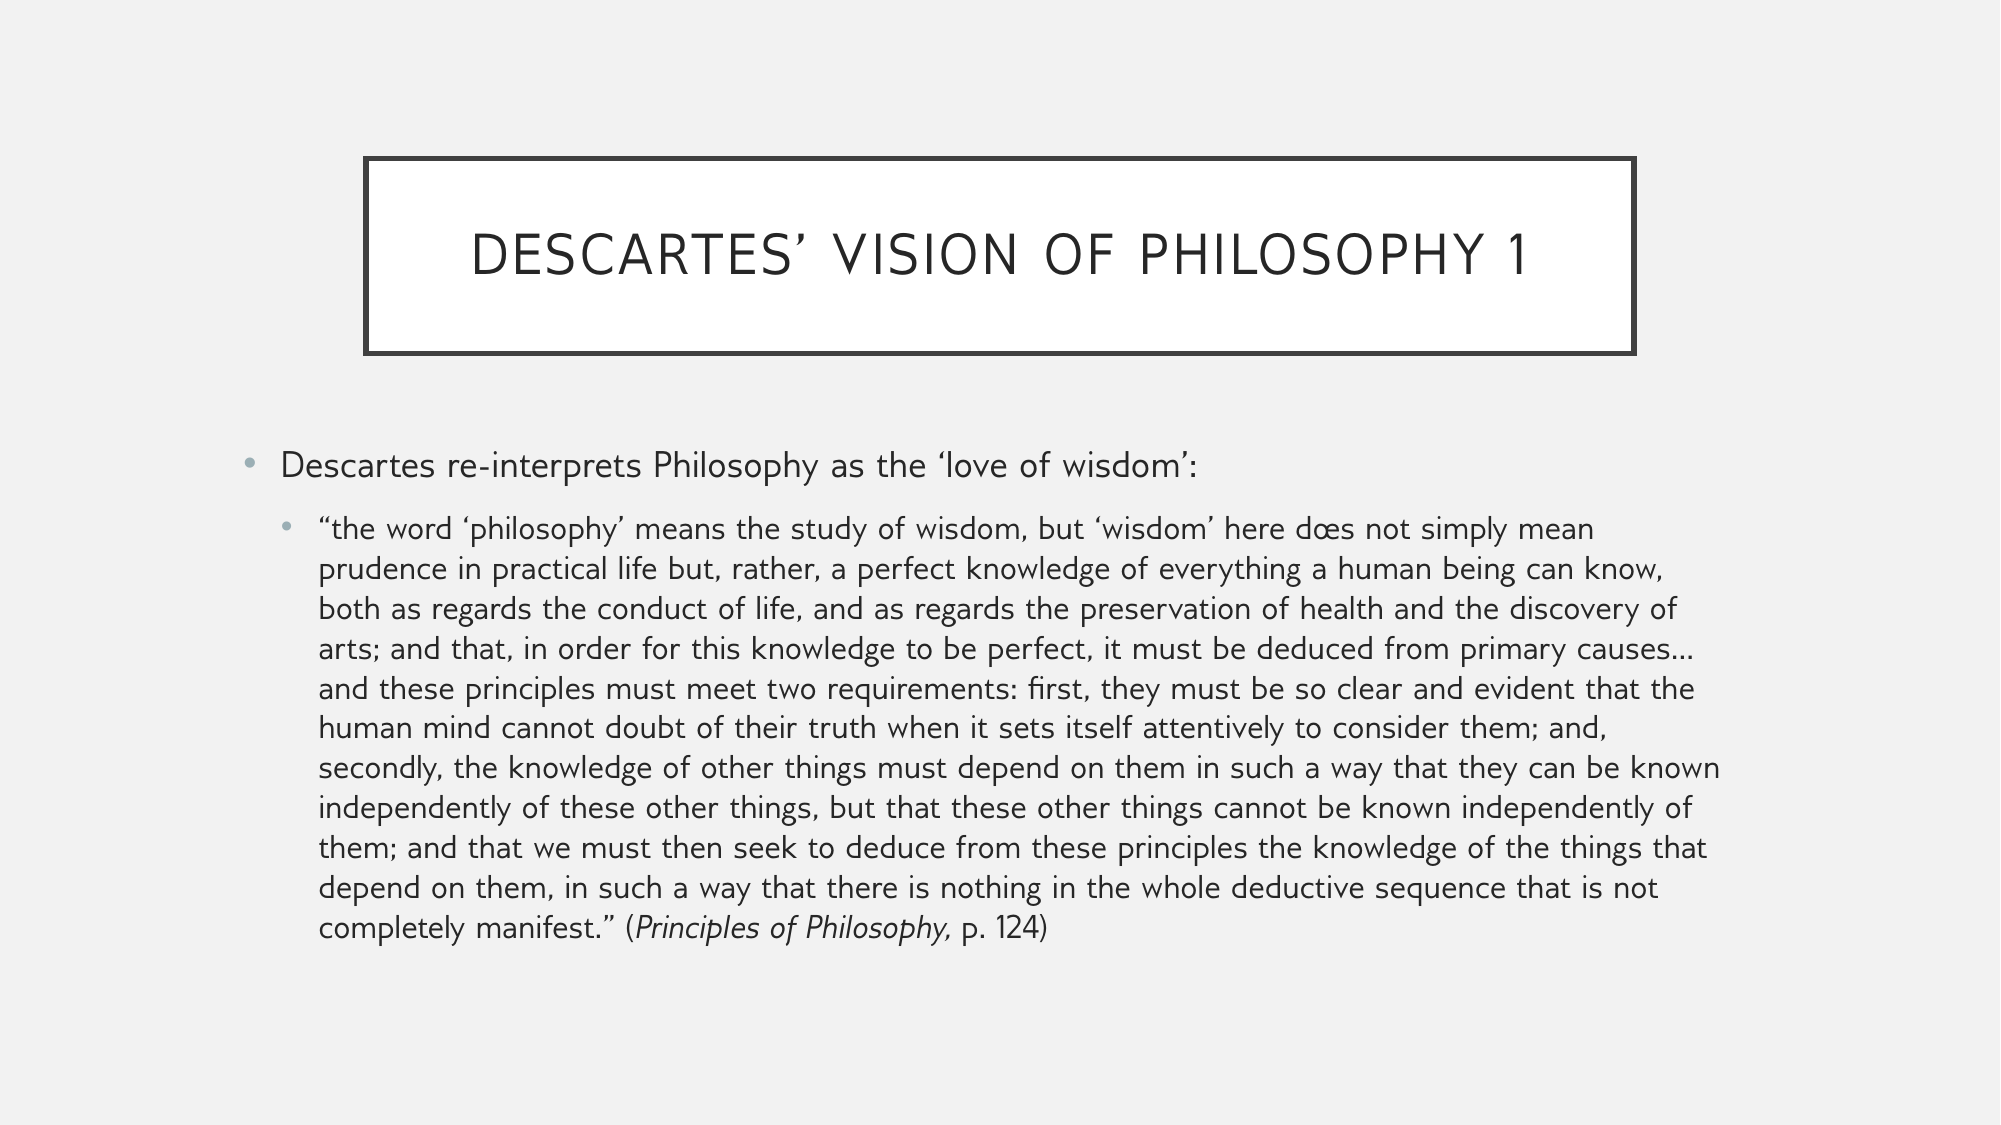

# Descartes’ vision of philosophy 1
Descartes re-interprets Philosophy as the ‘love of wisdom’:
“the word ‘philosophy’ means the study of wisdom, but ‘wisdom’ here does not simply mean prudence in practical life but, rather, a perfect knowledge of everything a human being can know, both as regards the conduct of life, and as regards the preservation of health and the discovery of arts; and that, in order for this knowledge to be perfect, it must be deduced from primary causes…and these principles must meet two requirements: first, they must be so clear and evident that the human mind cannot doubt of their truth when it sets itself attentively to consider them; and, secondly, the knowledge of other things must depend on them in such a way that they can be known independently of these other things, but that these other things cannot be known independently of them; and that we must then seek to deduce from these principles the knowledge of the things that depend on them, in such a way that there is nothing in the whole deductive sequence that is not completely manifest.” (Principles of Philosophy, p. 124)